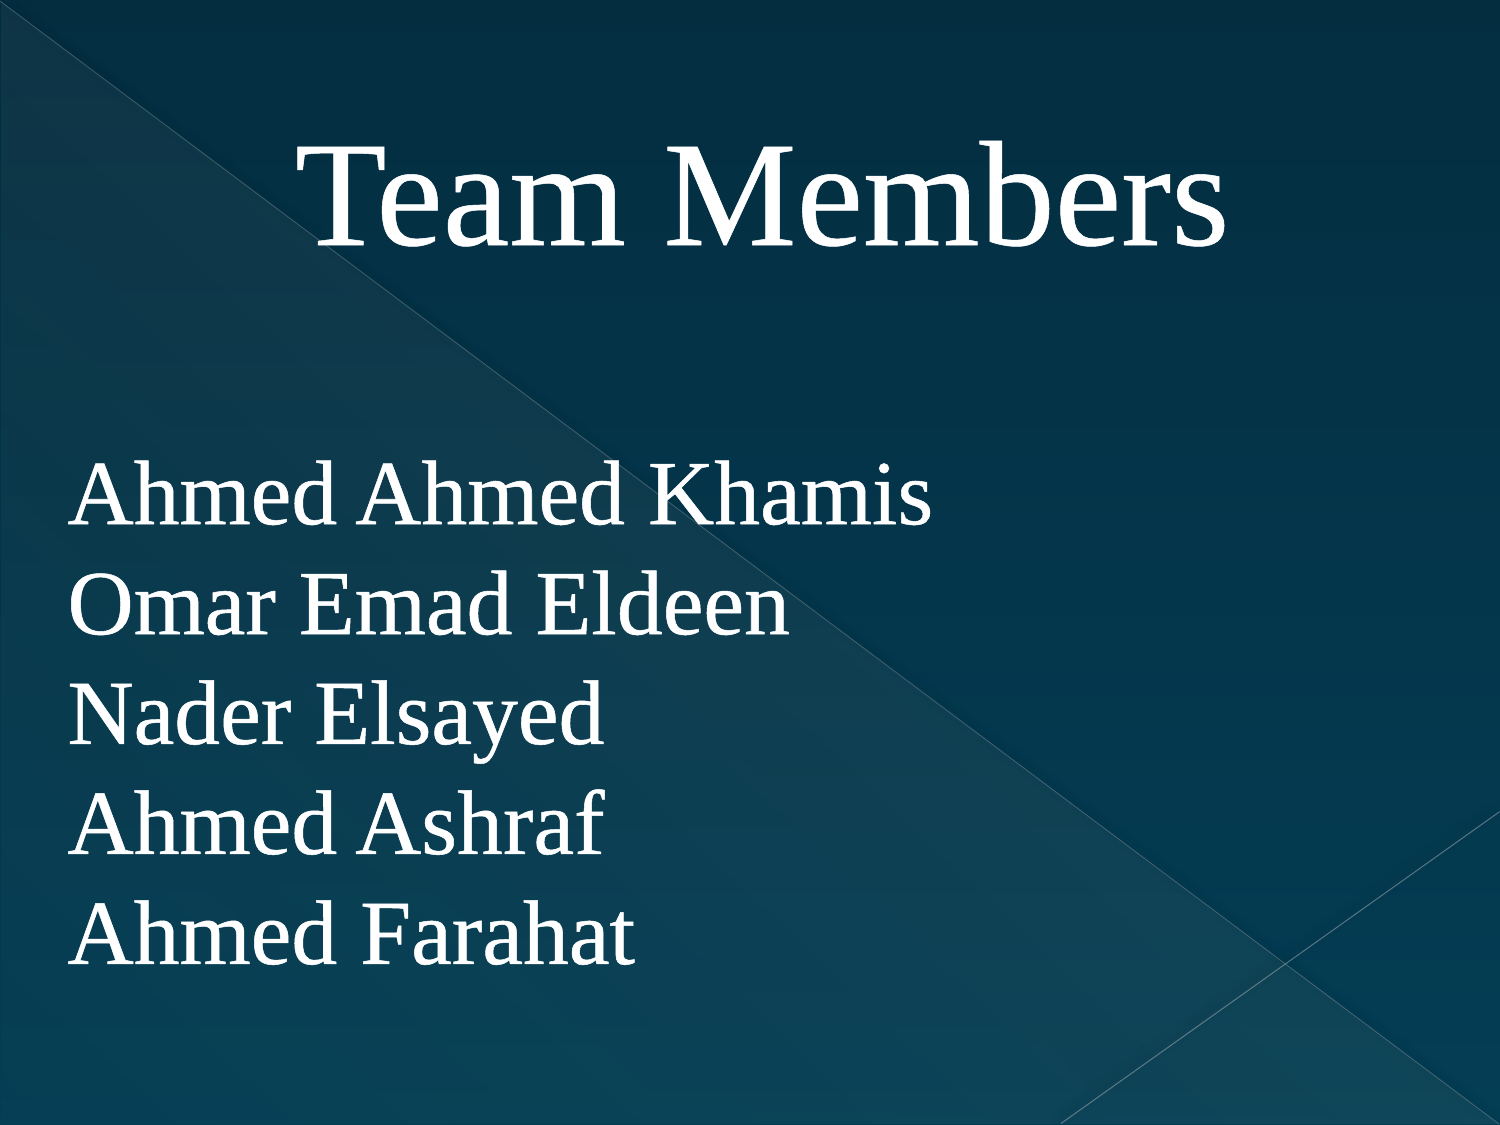

Team Members
Ahmed Ahmed Khamis
Omar Emad Eldeen
Nader Elsayed
Ahmed Ashraf
Ahmed Farahat